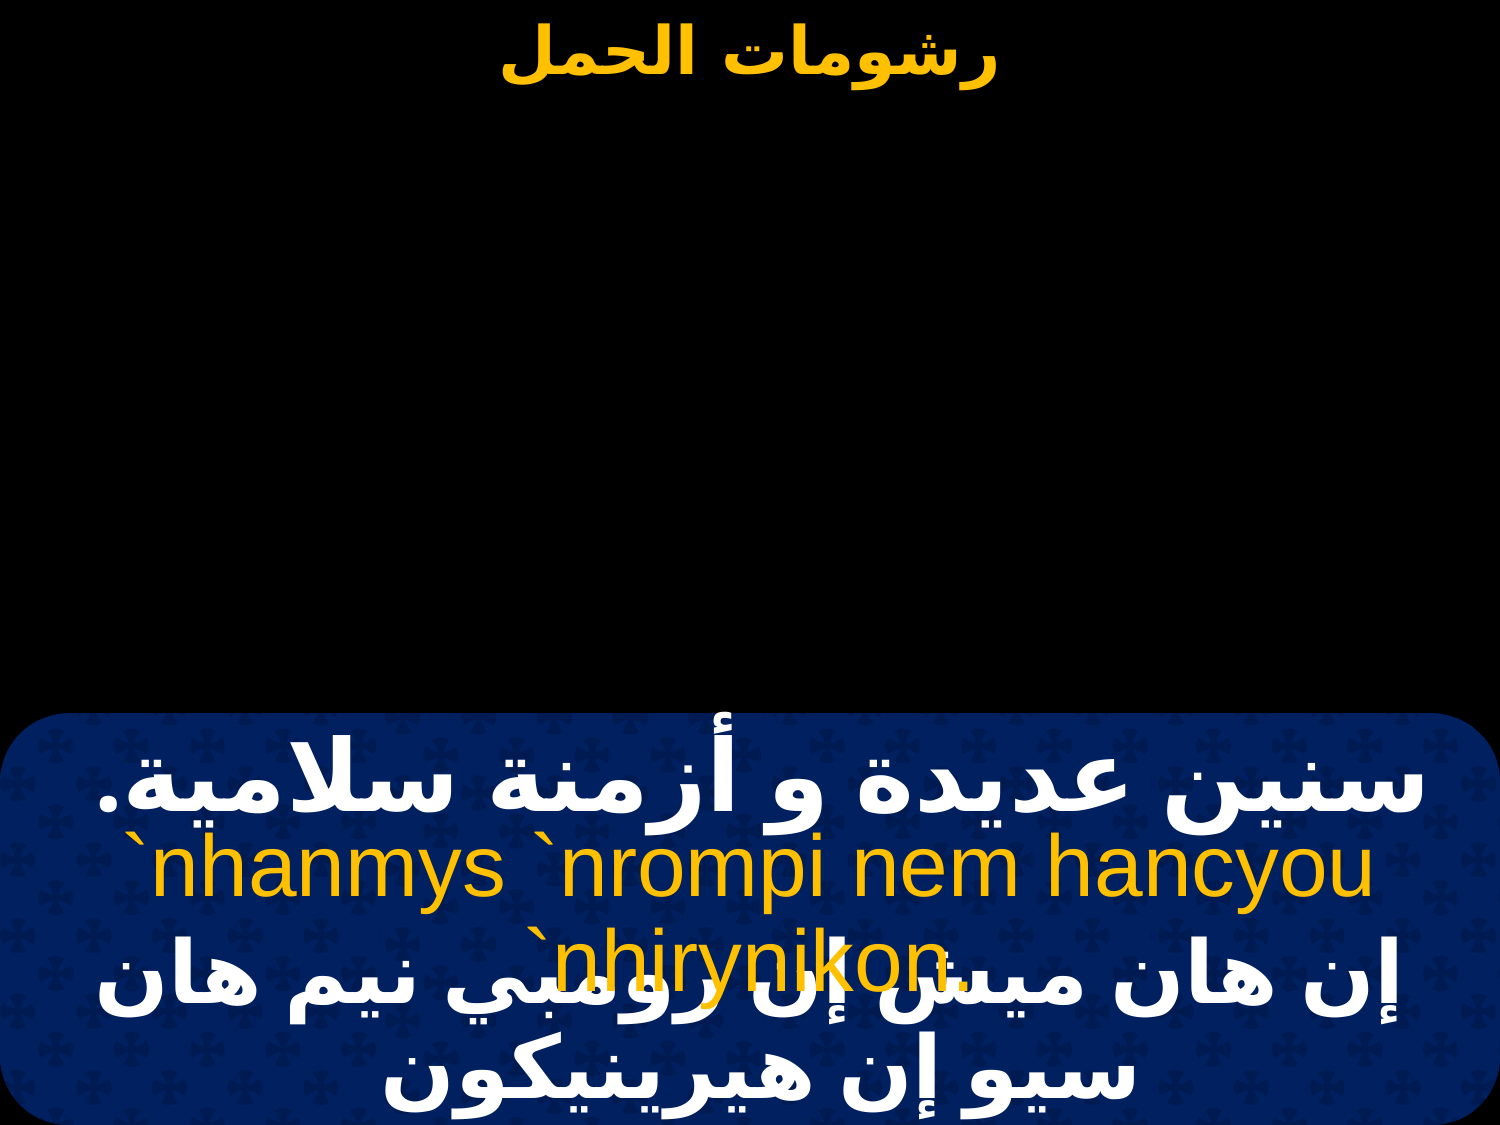

سنين عديدة و أزمنة سلامية.
`nhanmys `nrompi nem hancyou `nhirynikon.
إن هان ميش إن رومبي نيم هان سيو إن هيرينيكون